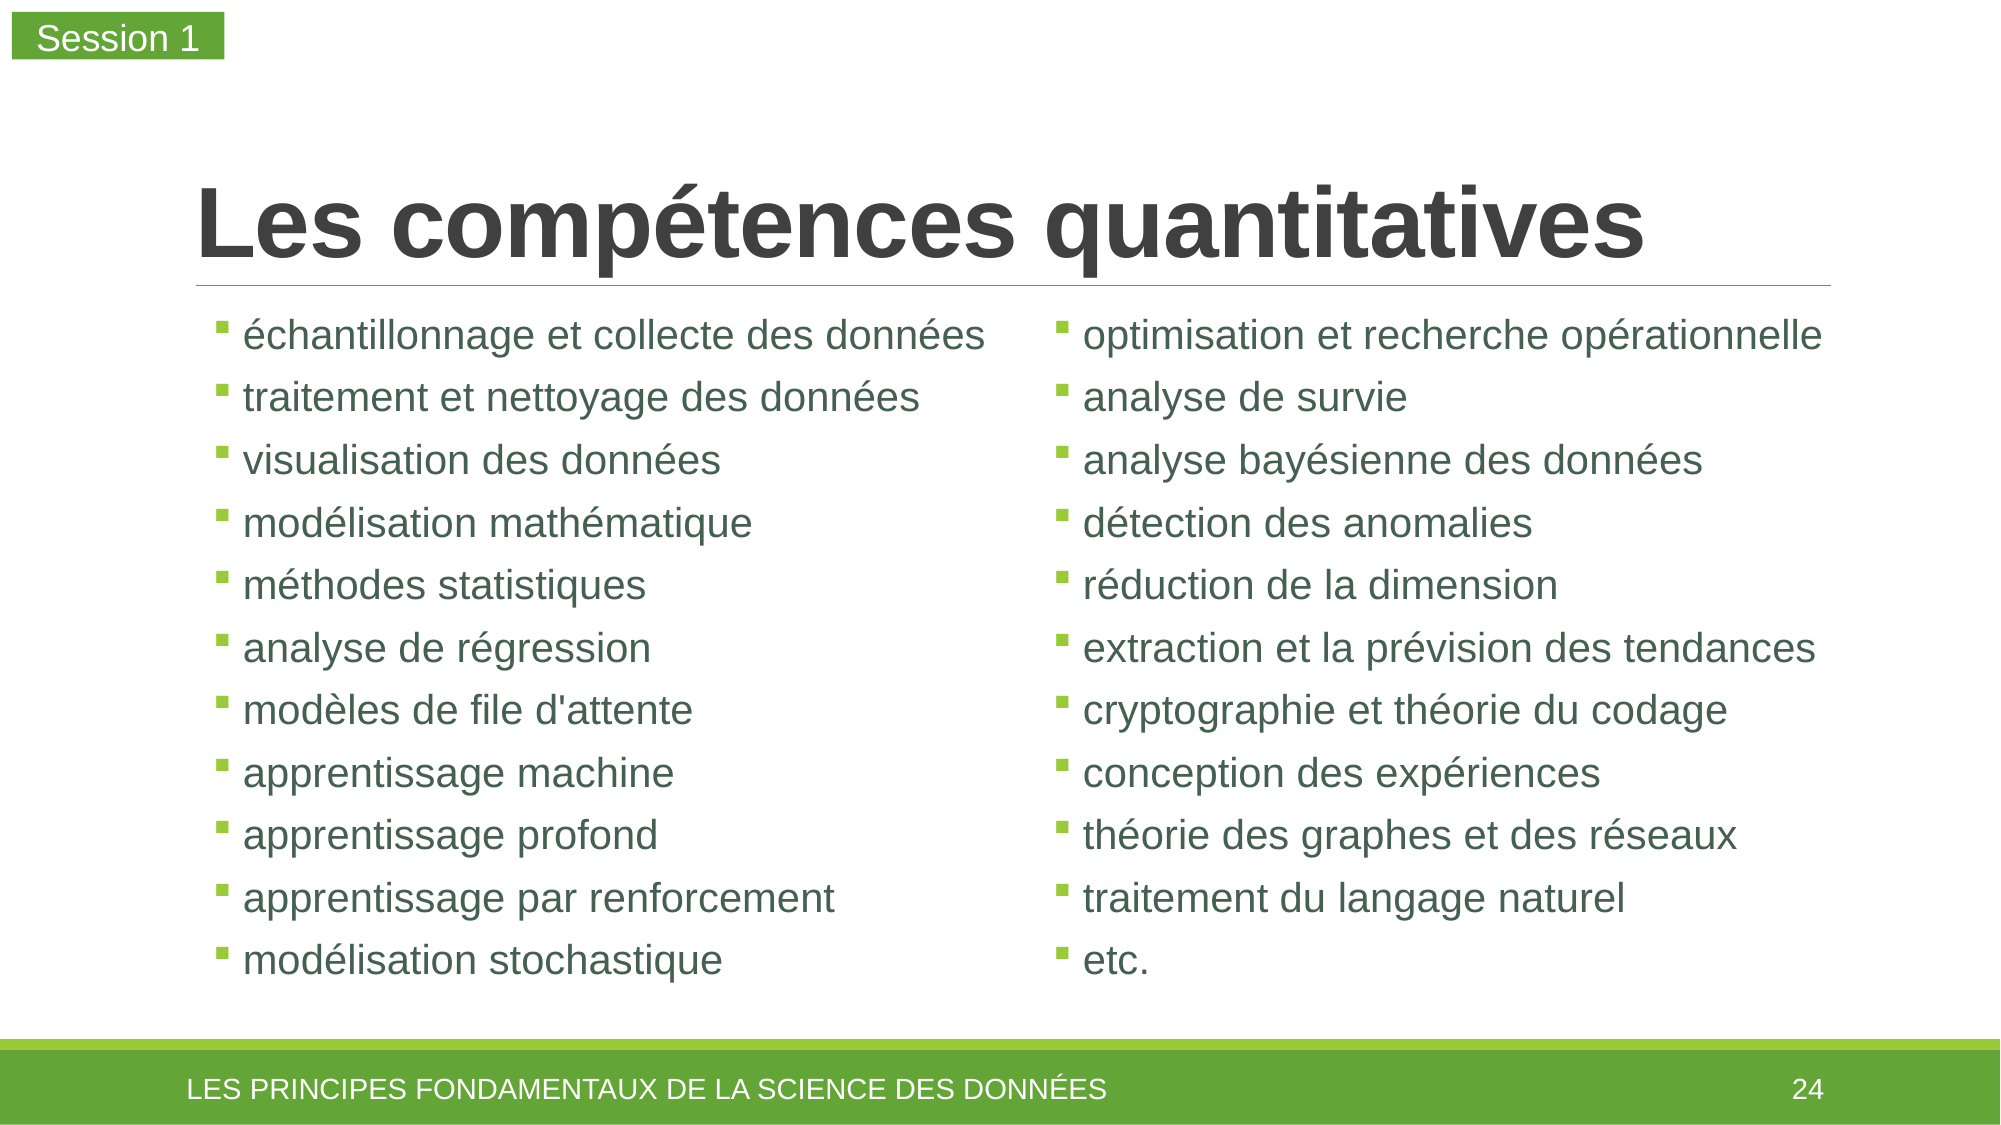

Session 1
# Les compétences quantitatives
optimisation et recherche opérationnelle
analyse de survie
analyse bayésienne des données
détection des anomalies
réduction de la dimension
extraction et la prévision des tendances
cryptographie et théorie du codage
conception des expériences
théorie des graphes et des réseaux
traitement du langage naturel
etc.
échantillonnage et collecte des données
traitement et nettoyage des données
visualisation des données
modélisation mathématique
méthodes statistiques
analyse de régression
modèles de file d'attente
apprentissage machine
apprentissage profond
apprentissage par renforcement
modélisation stochastique
LES PRINCIPES FONDAMENTAUX DE LA SCIENCE DES DONNÉES
24